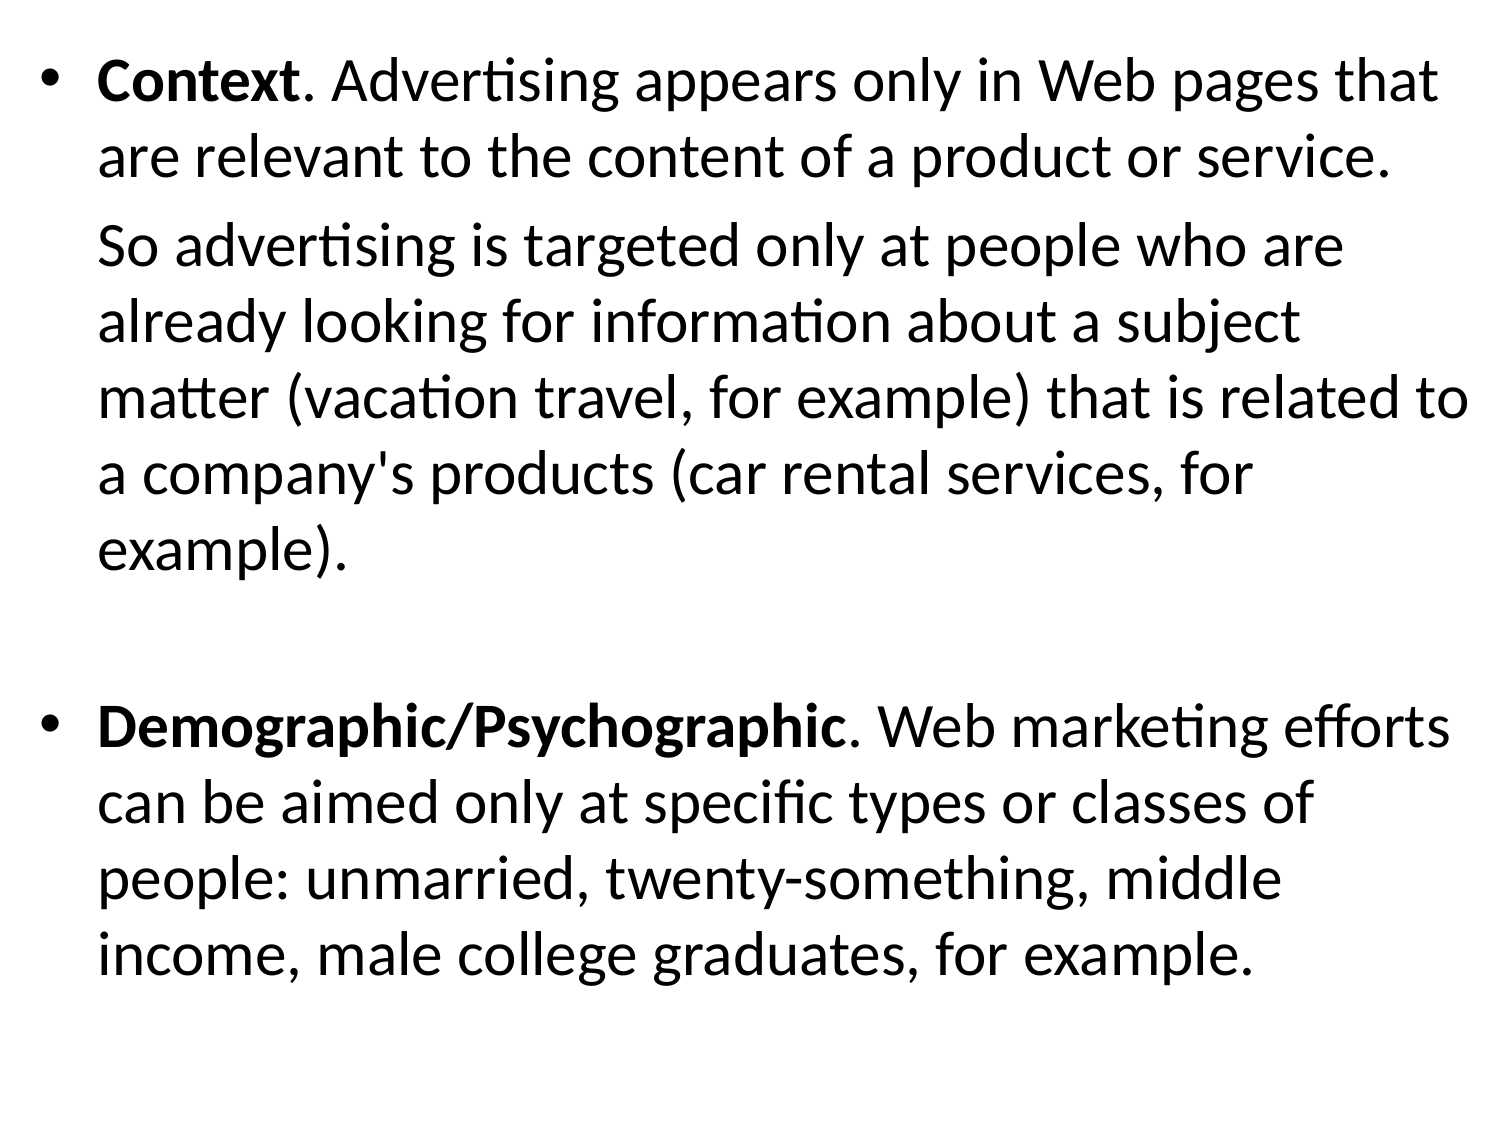

Context. Advertising appears only in Web pages that are relevant to the content of a product or service.
	So advertising is targeted only at people who are already looking for information about a subject matter (vacation travel, for example) that is related to a company's products (car rental services, for example).

Demographic/Psychographic. Web marketing efforts can be aimed only at specific types or classes of people: unmarried, twenty-something, middle income, male college graduates, for example.